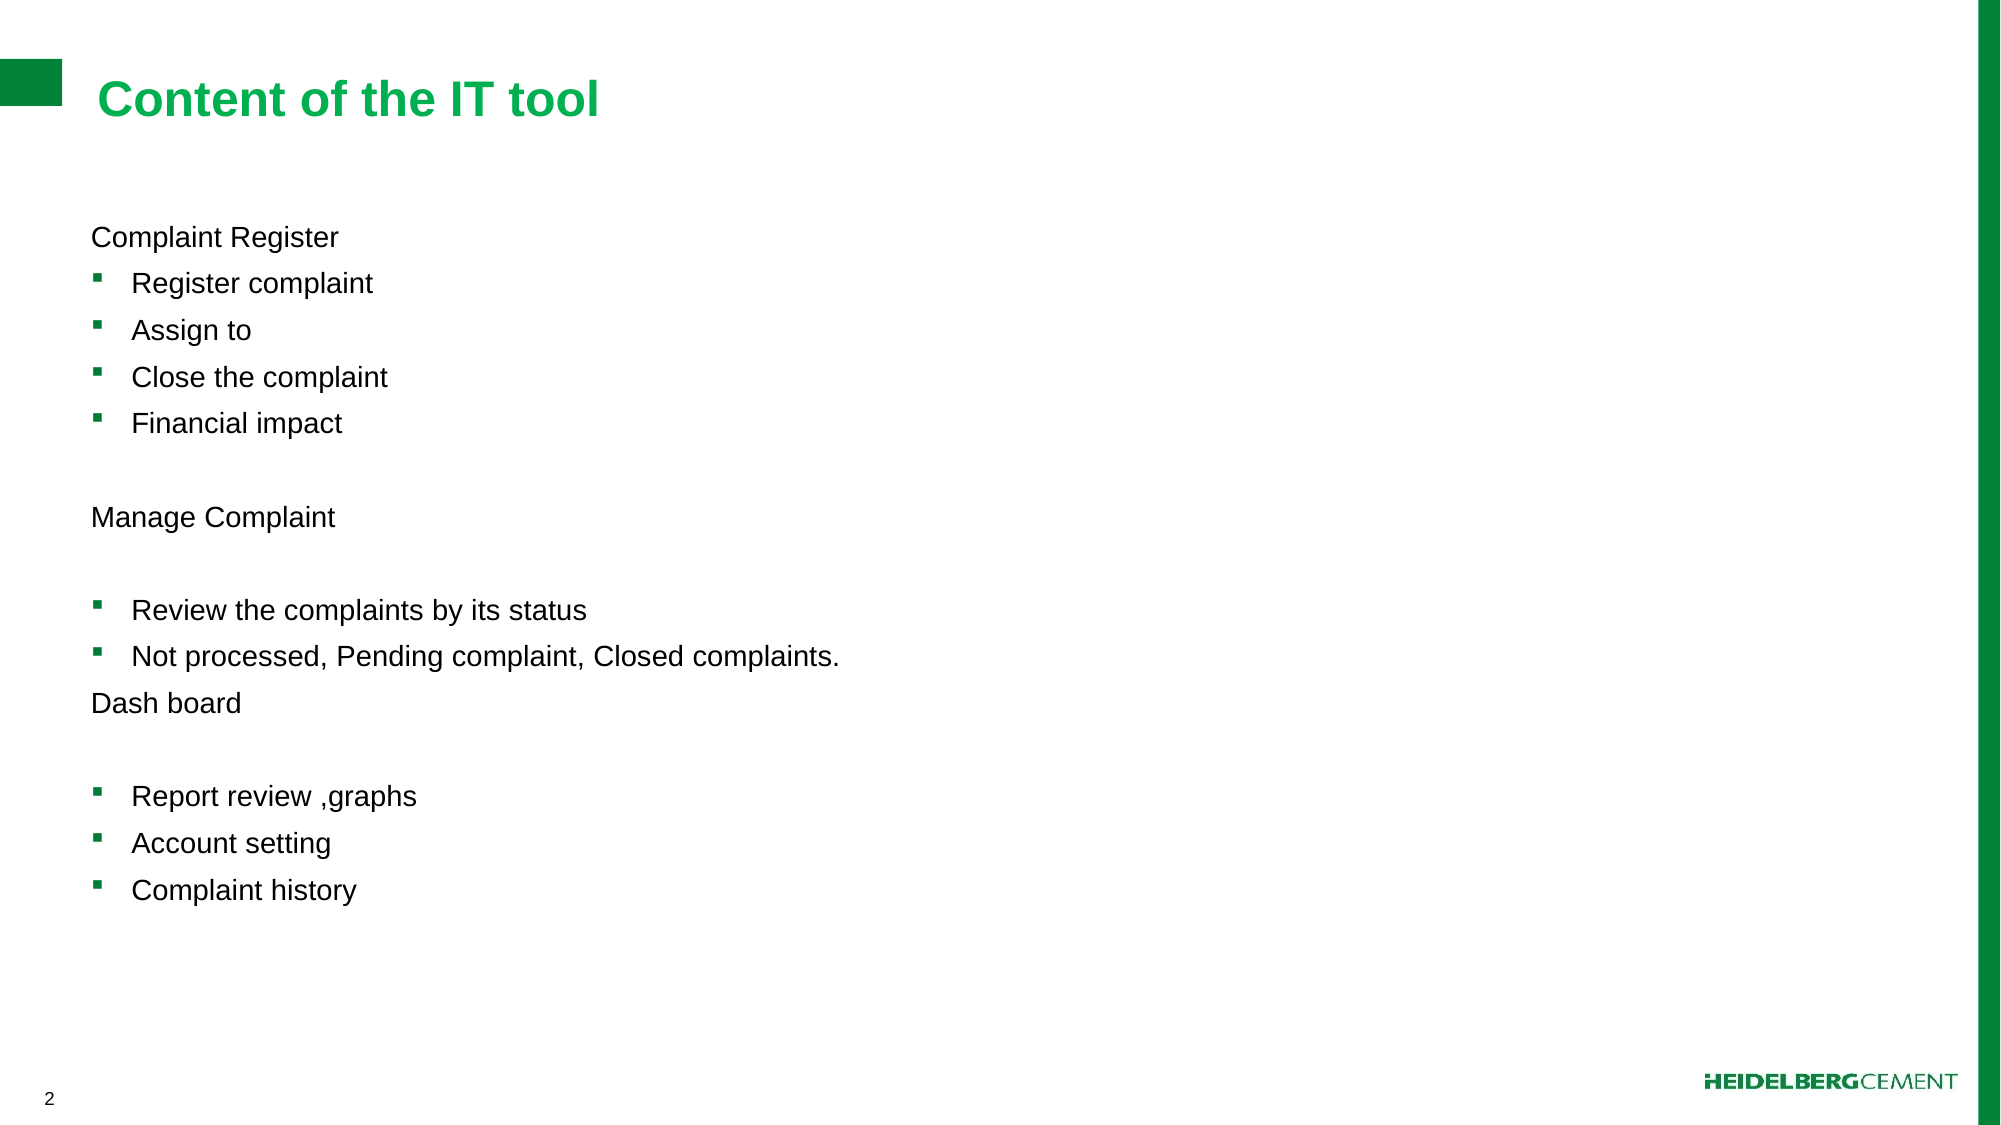

# Content of the IT tool
Complaint Register
Register complaint
Assign to
Close the complaint
Financial impact

Manage Complaint

Review the complaints by its status
Not processed, Pending complaint, Closed complaints.
Dash board

Report review ,graphs
Account setting
Complaint history